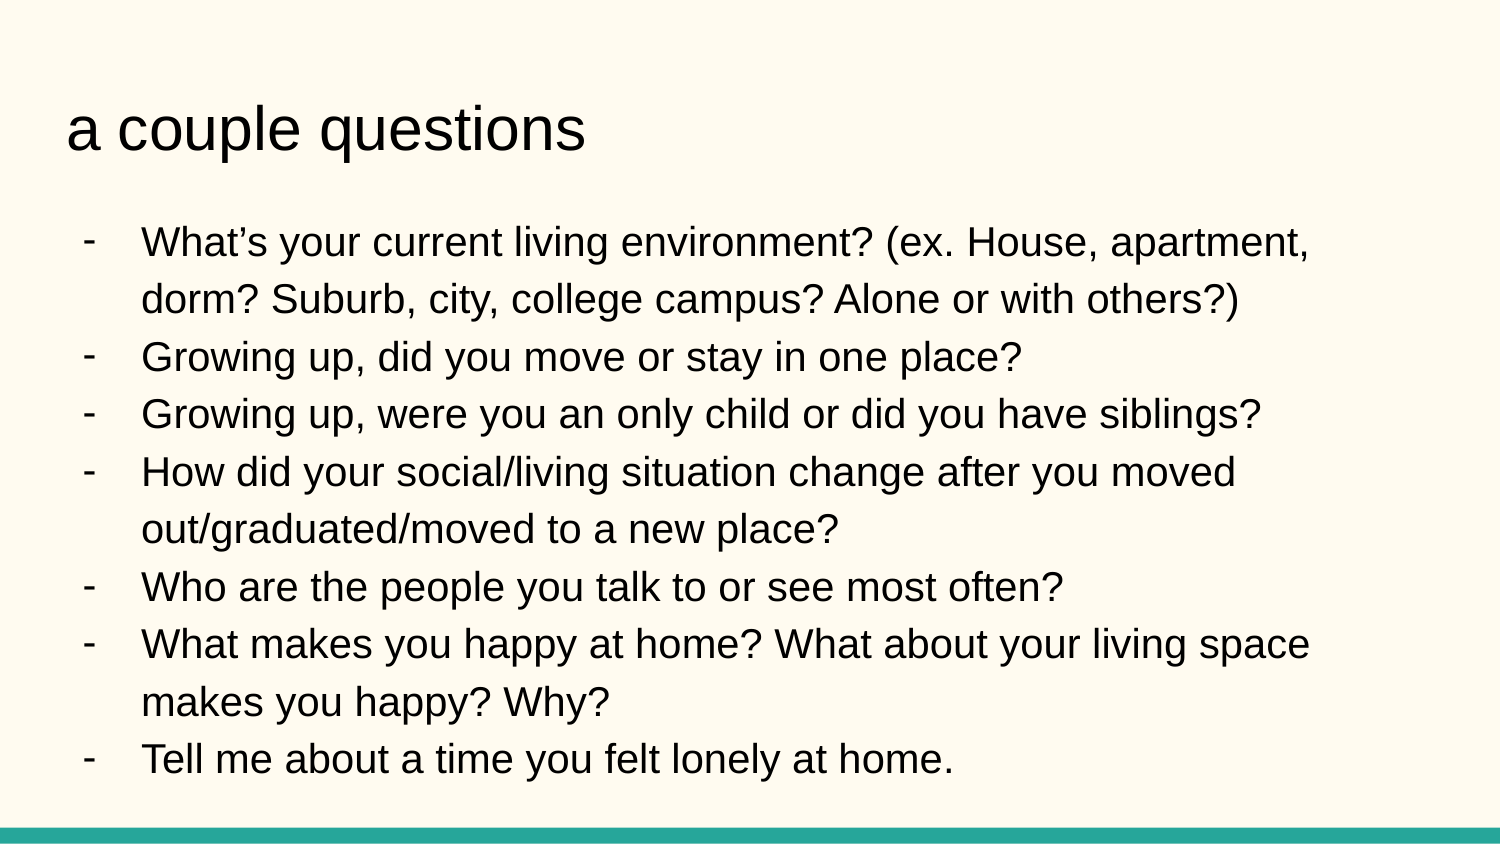

# a couple questions
What’s your current living environment? (ex. House, apartment, dorm? Suburb, city, college campus? Alone or with others?)
Growing up, did you move or stay in one place?
Growing up, were you an only child or did you have siblings?
How did your social/living situation change after you moved out/graduated/moved to a new place?
Who are the people you talk to or see most often?
What makes you happy at home? What about your living space makes you happy? Why?
Tell me about a time you felt lonely at home.